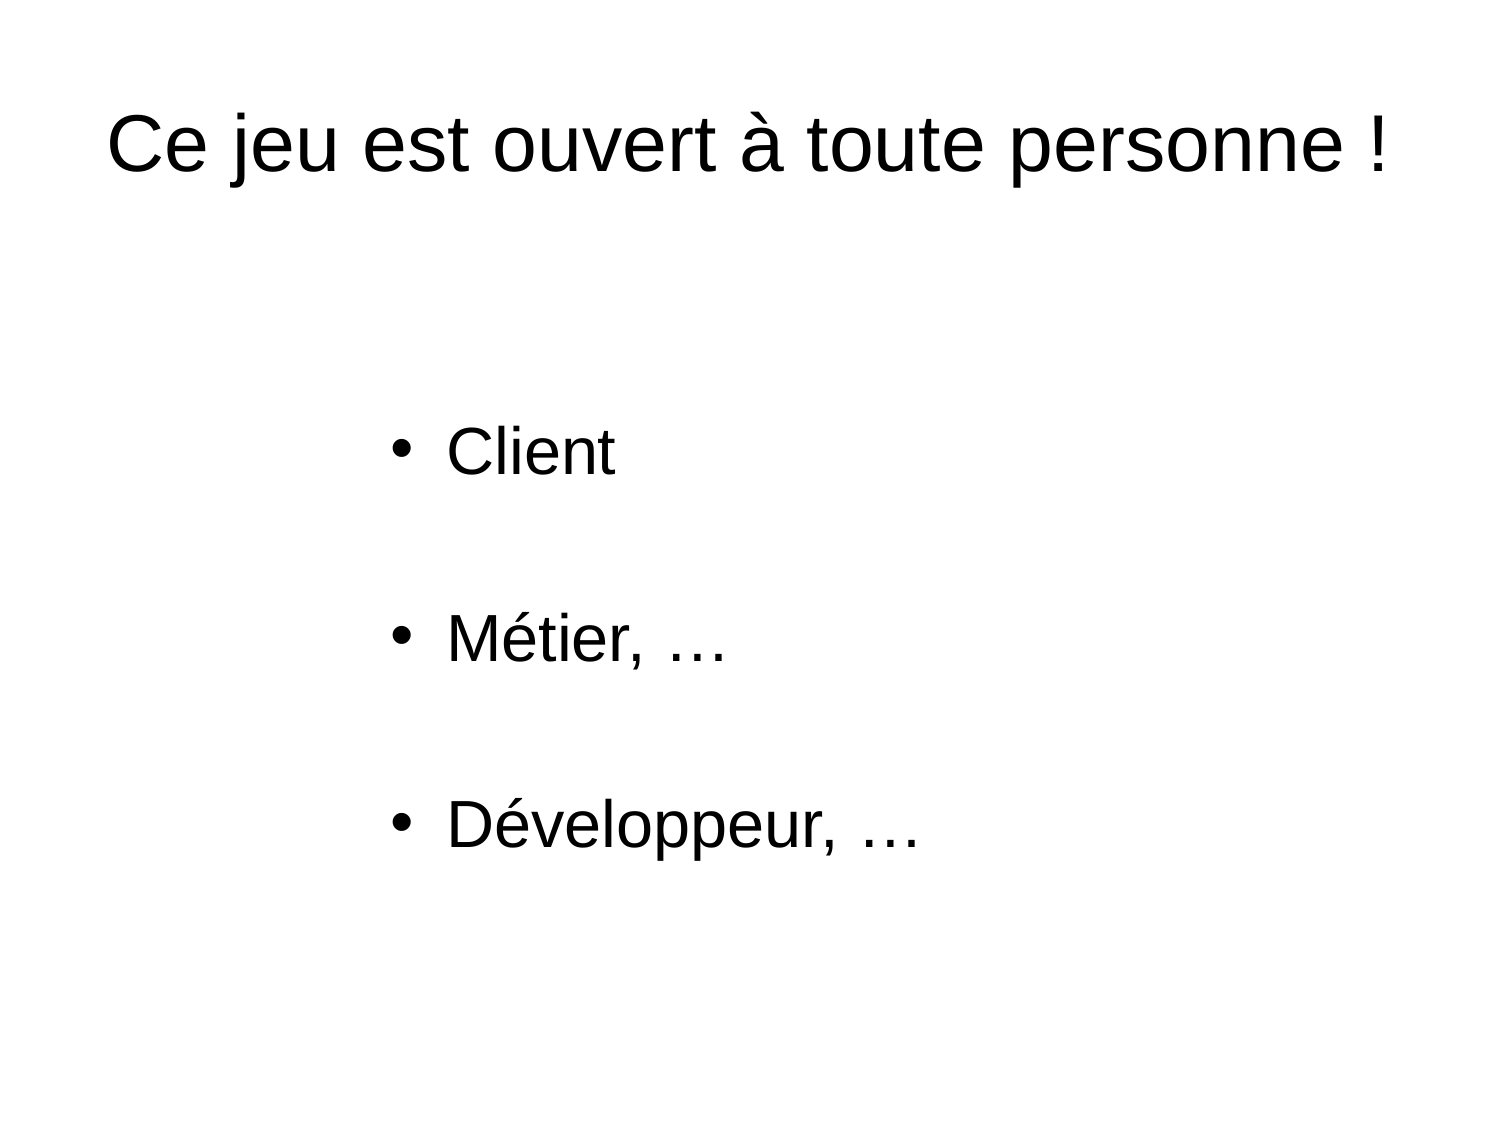

# Ce jeu est ouvert à toute personne !
Client

Métier, …

Développeur, …